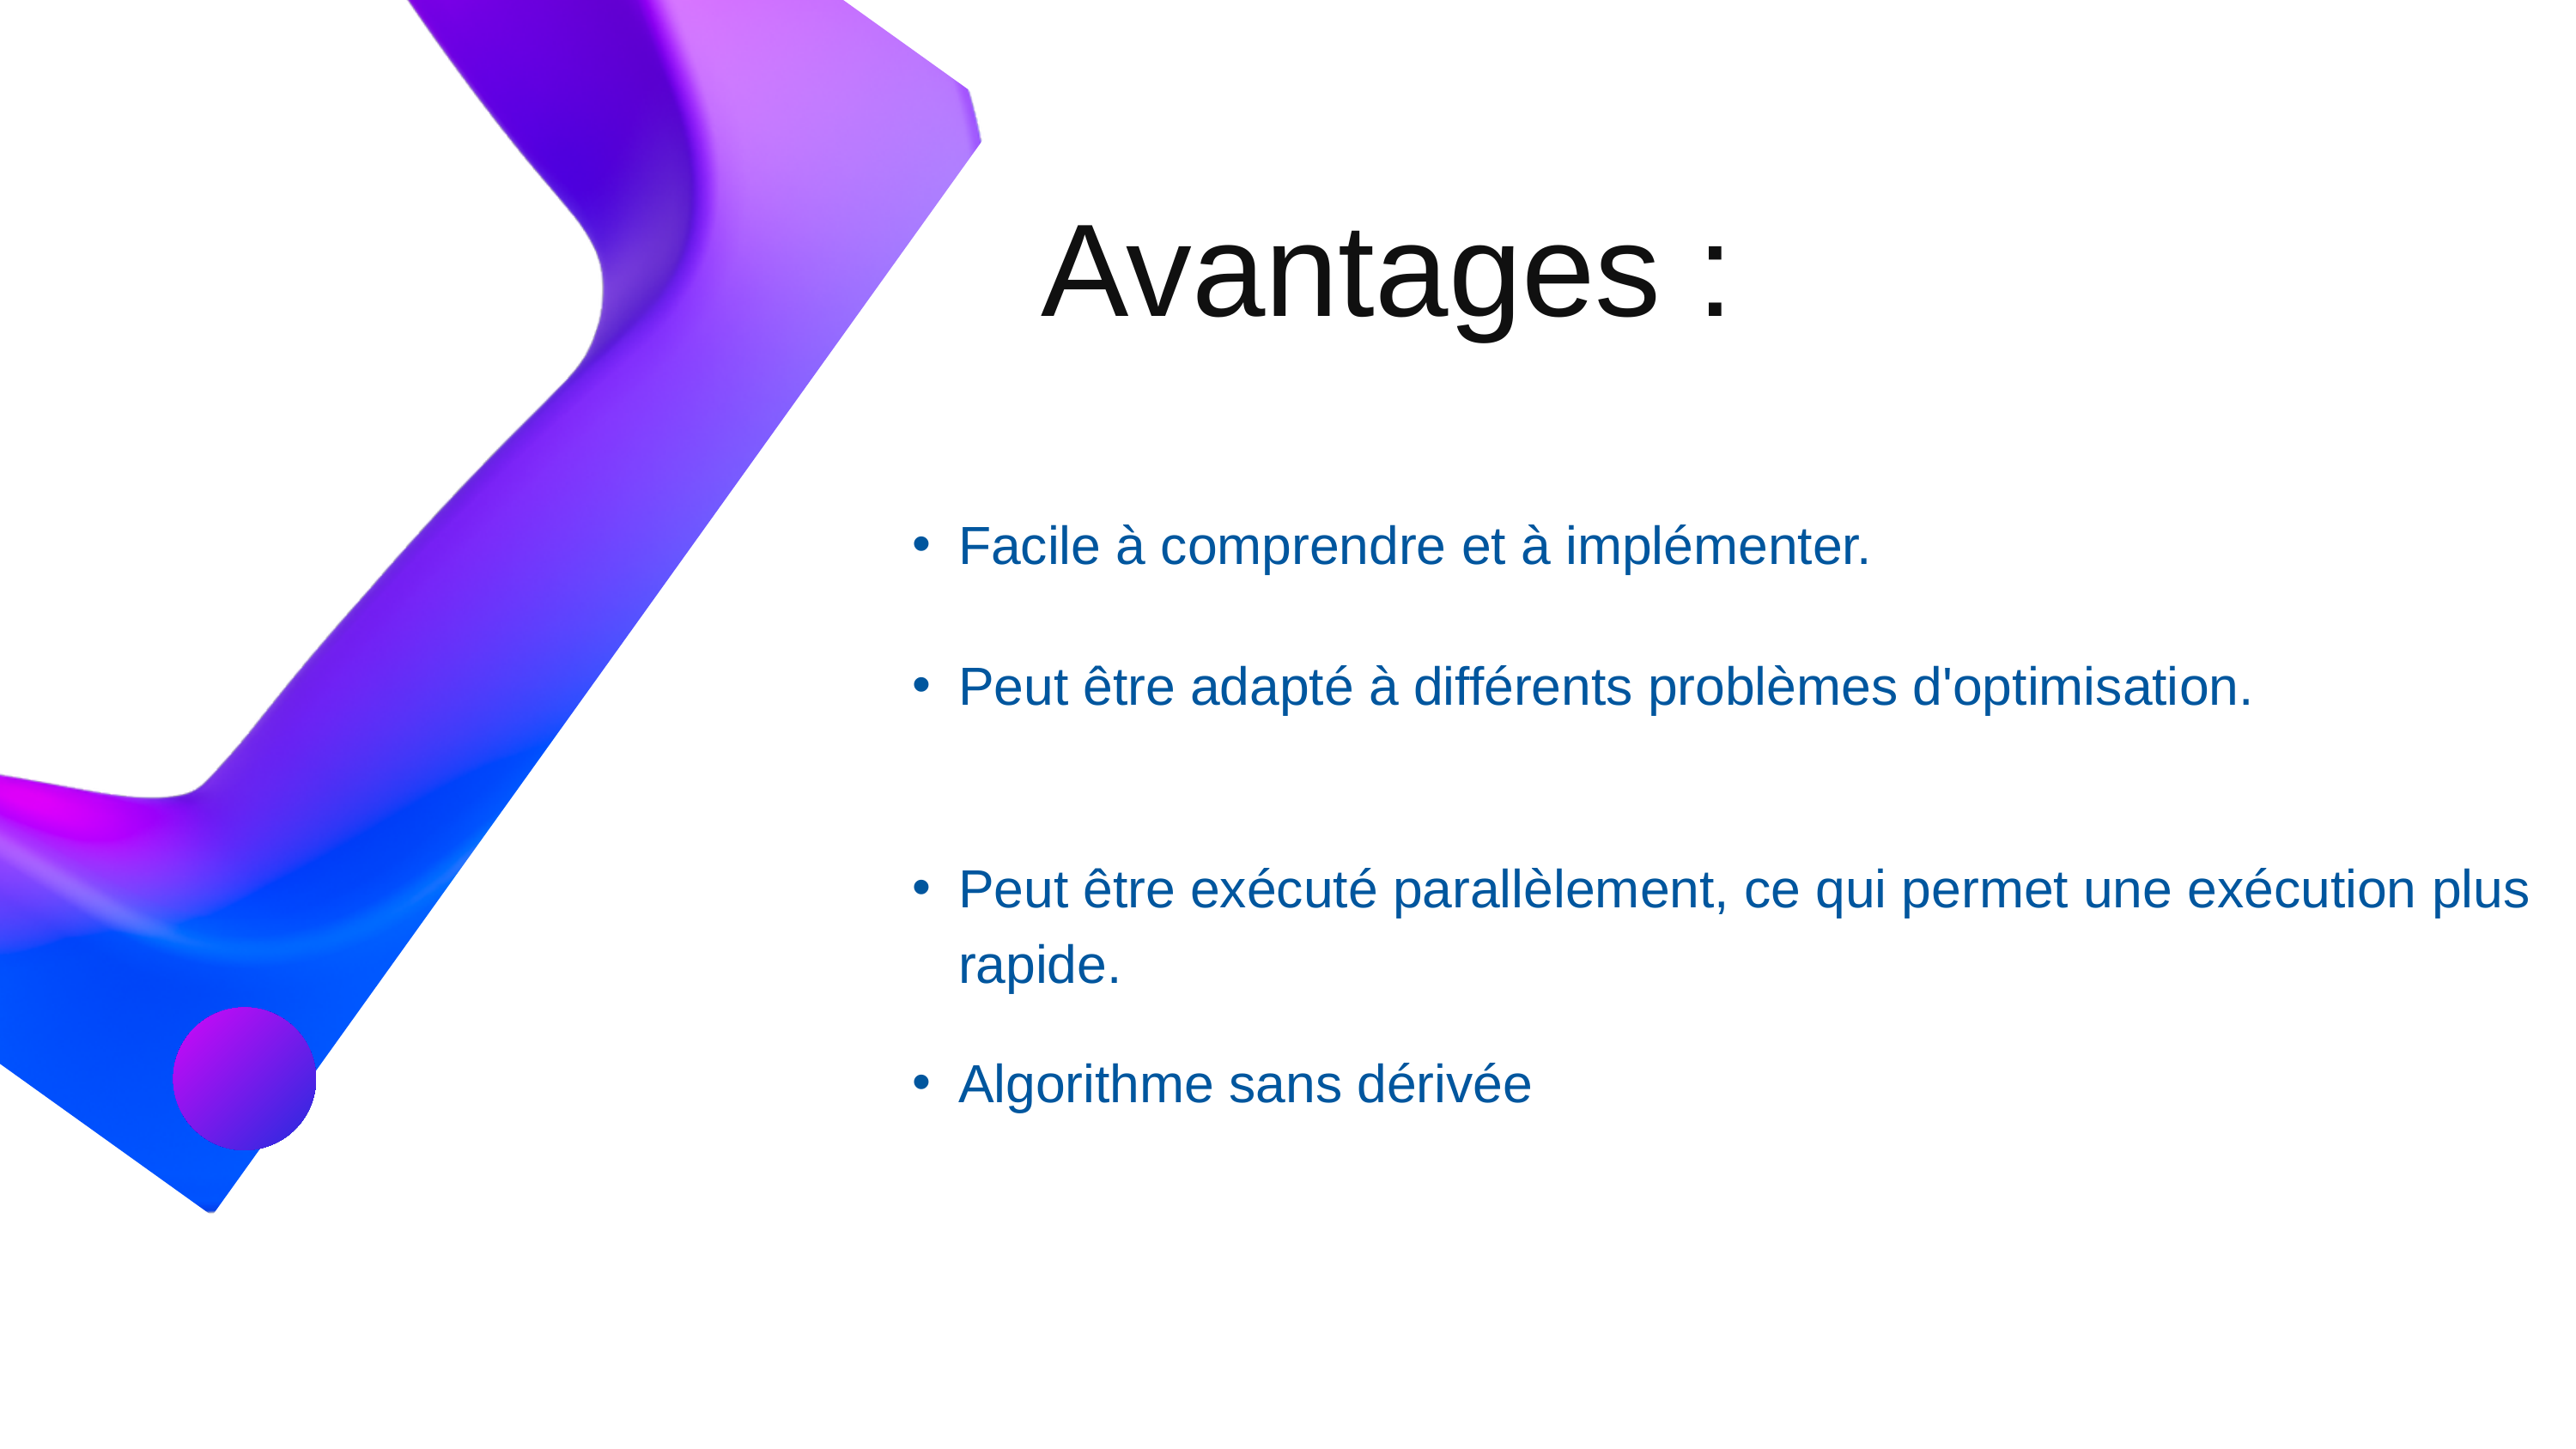

Avantages :
Facile à comprendre et à implémenter.
Peut être adapté à différents problèmes d'optimisation.
Peut être exécuté parallèlement, ce qui permet une exécution plus rapide.

Algorithme sans dérivée